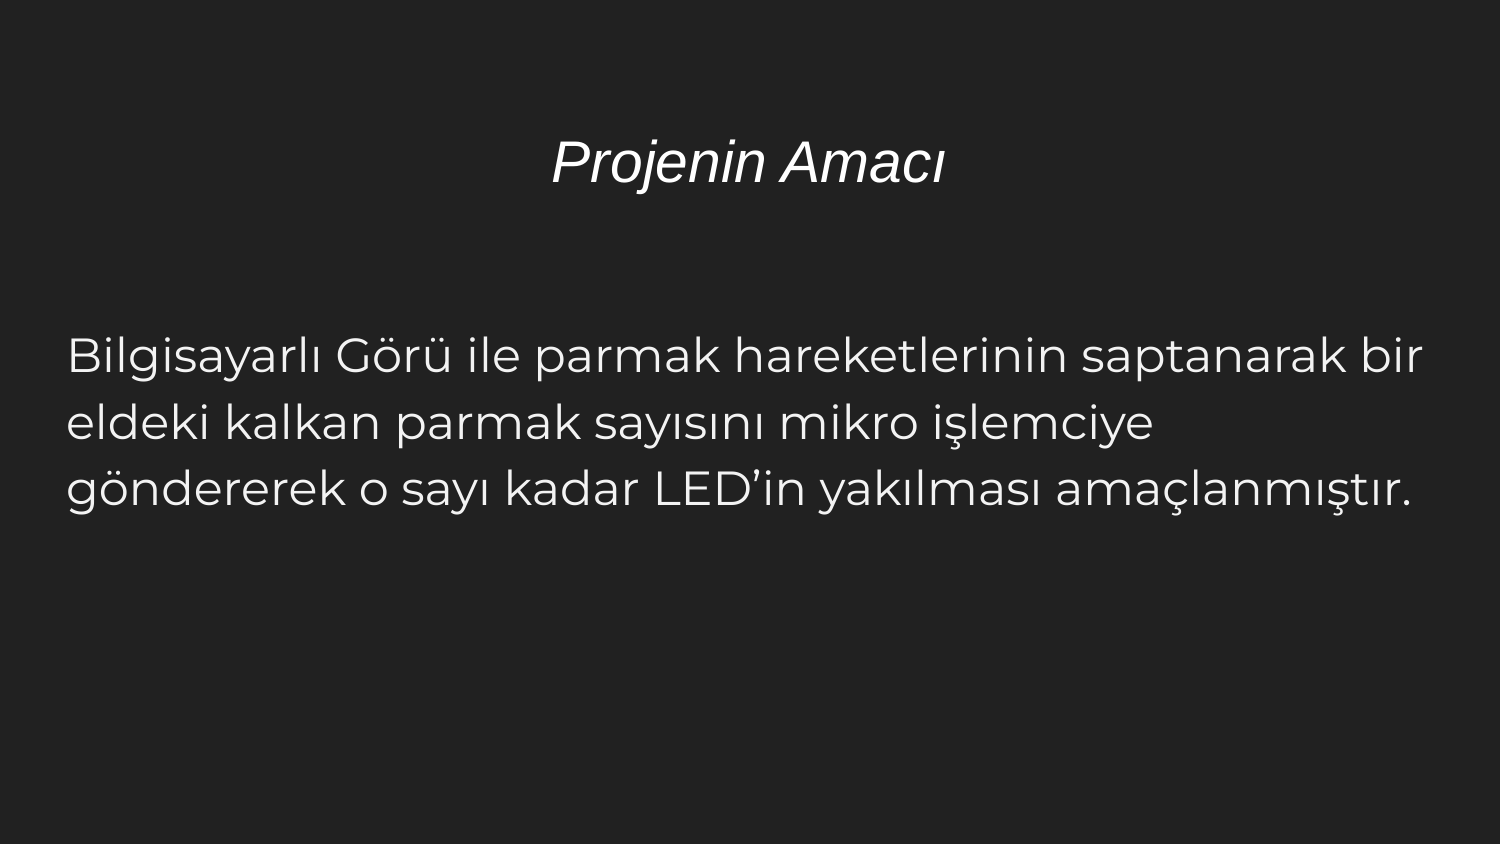

# Projenin Amacı
Bilgisayarlı Görü ile parmak hareketlerinin saptanarak bir eldeki kalkan parmak sayısını mikro işlemciye göndererek o sayı kadar LED’in yakılması amaçlanmıştır.